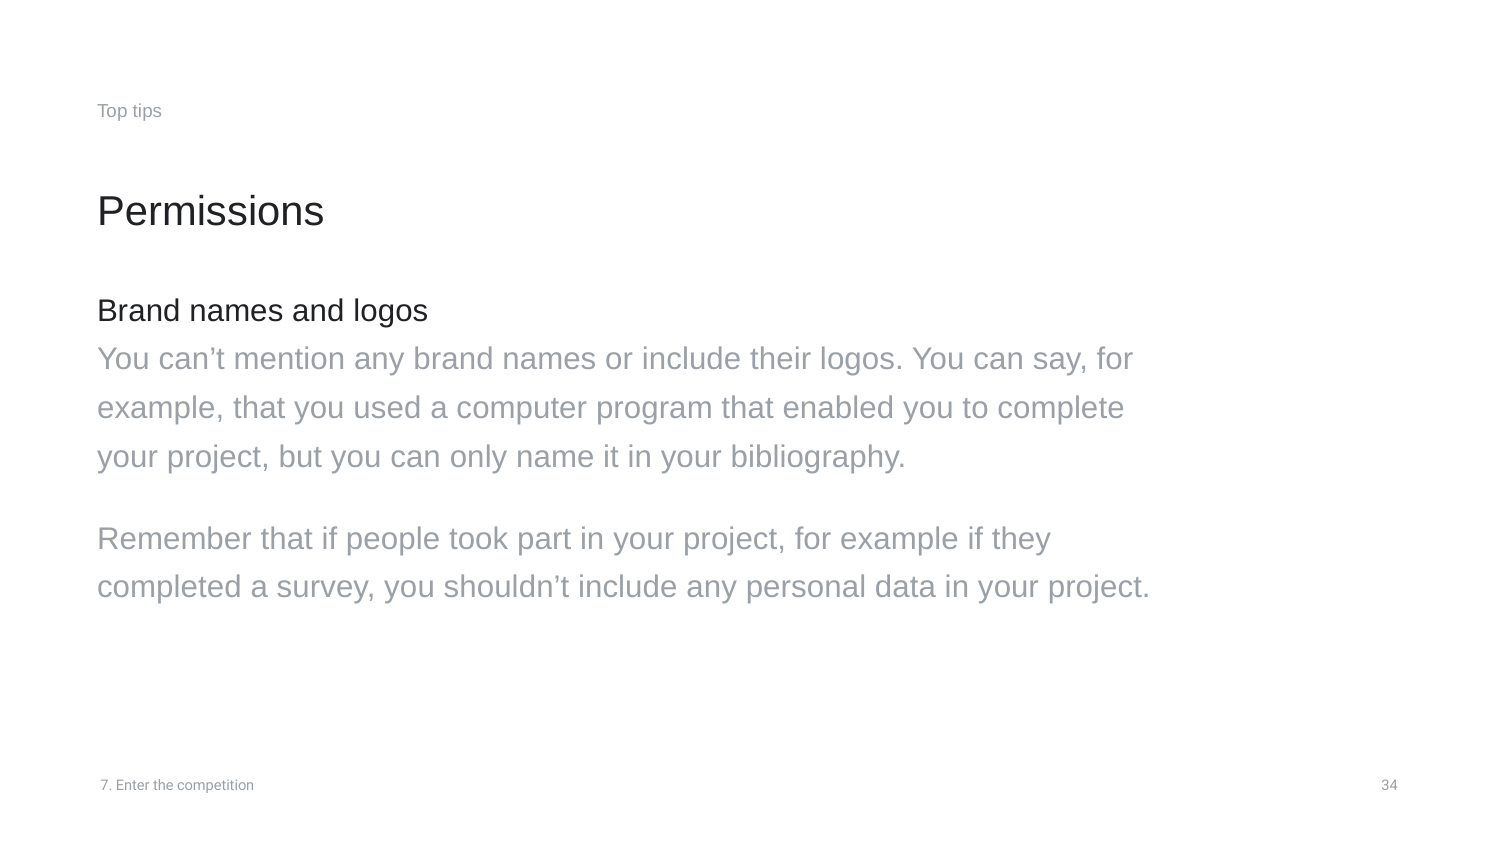

Top tips
# Permissions
Brand names and logos
You can’t mention any brand names or include their logos. You can say, for example, that you used a computer program that enabled you to complete your project, but you can only name it in your bibliography.
Remember that if people took part in your project, for example if they completed a survey, you shouldn’t include any personal data in your project.

7. Enter the competition
34